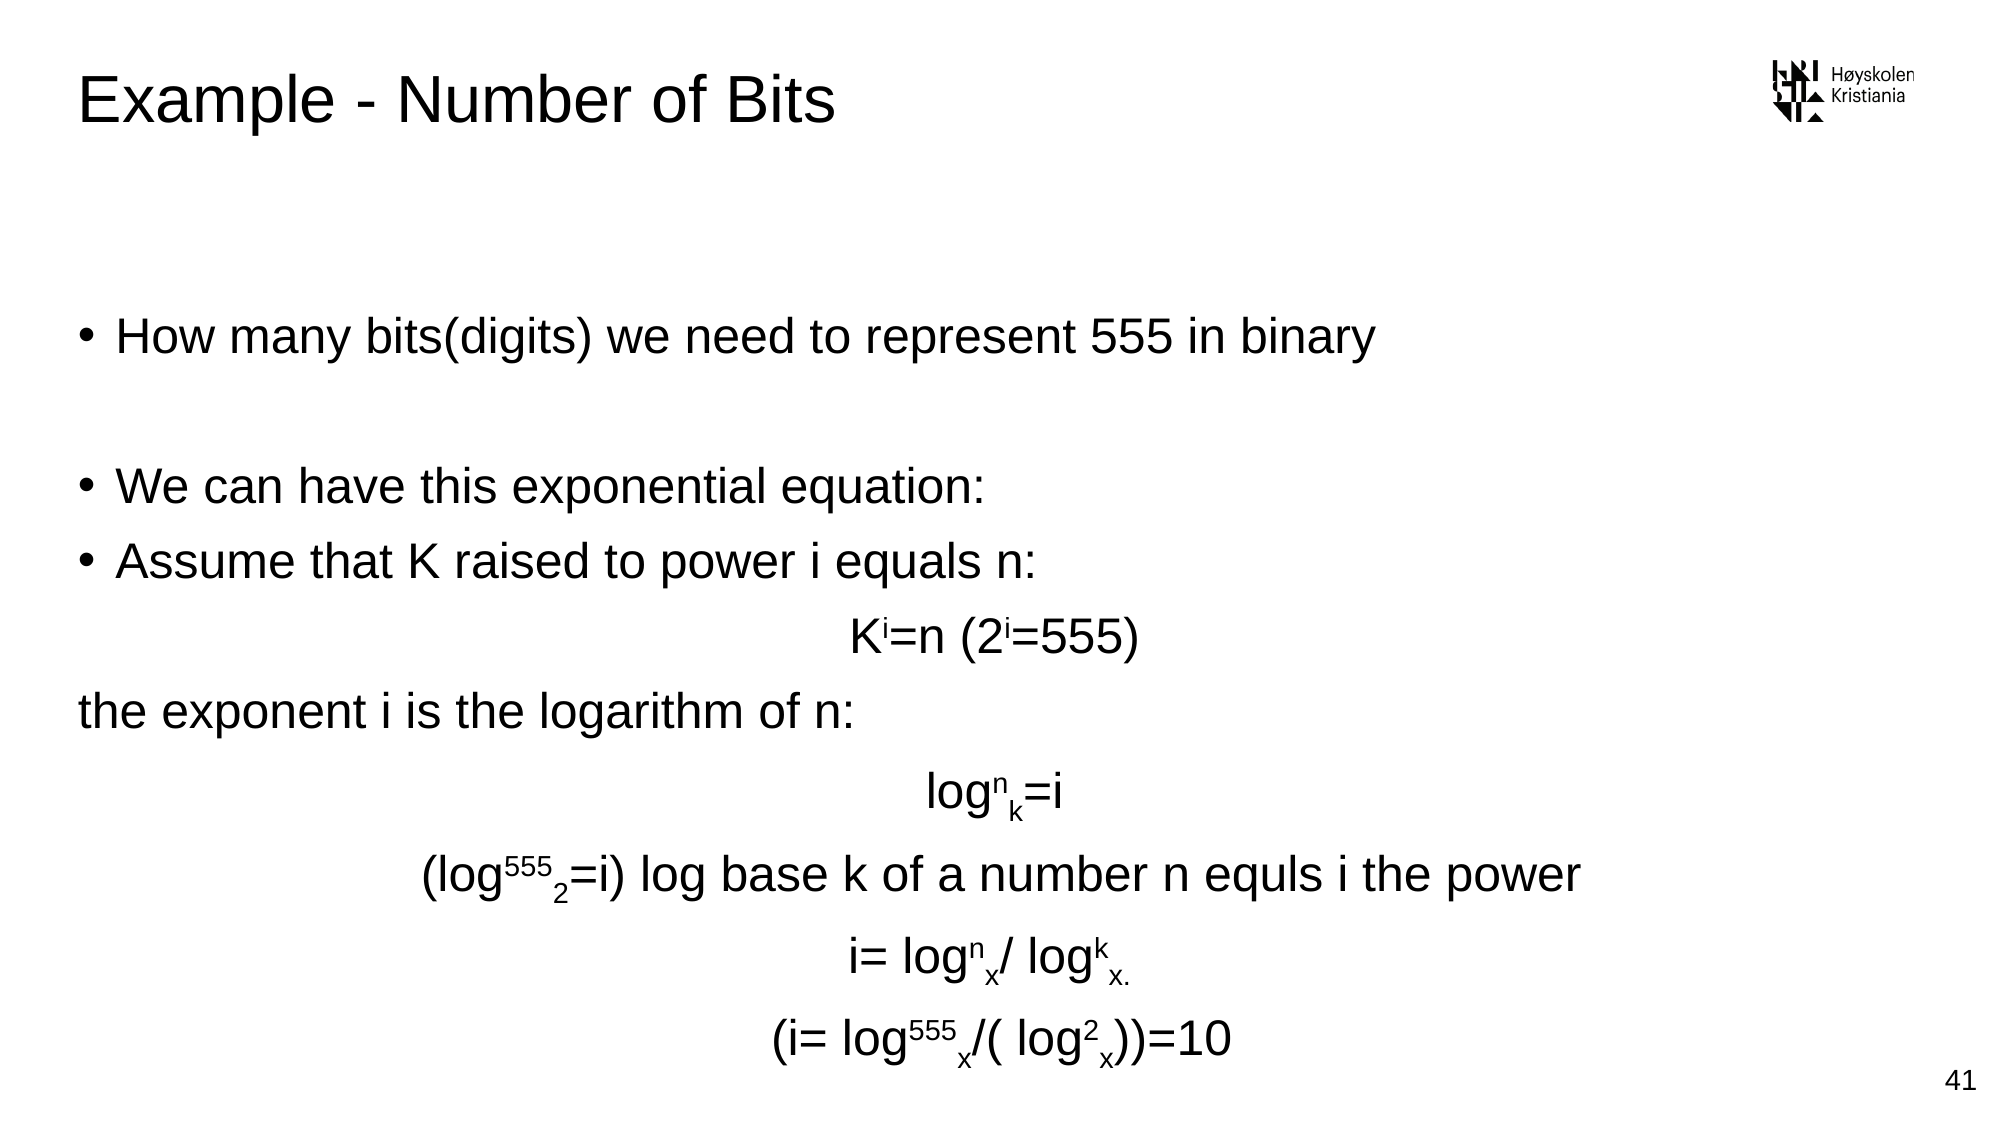

# Example - Number of Bits
How many bits(digits) we need to represent 555 in binary

We can have this exponential equation:
Assume that K raised to power i equals n:
 Ki=n (2i=555)
the exponent i is the logarithm of n:
lognk=i
(log5552=i) log base k of a number n equls i the power
i= lognx/ logkx.
(i= log555x/( log2x))=10